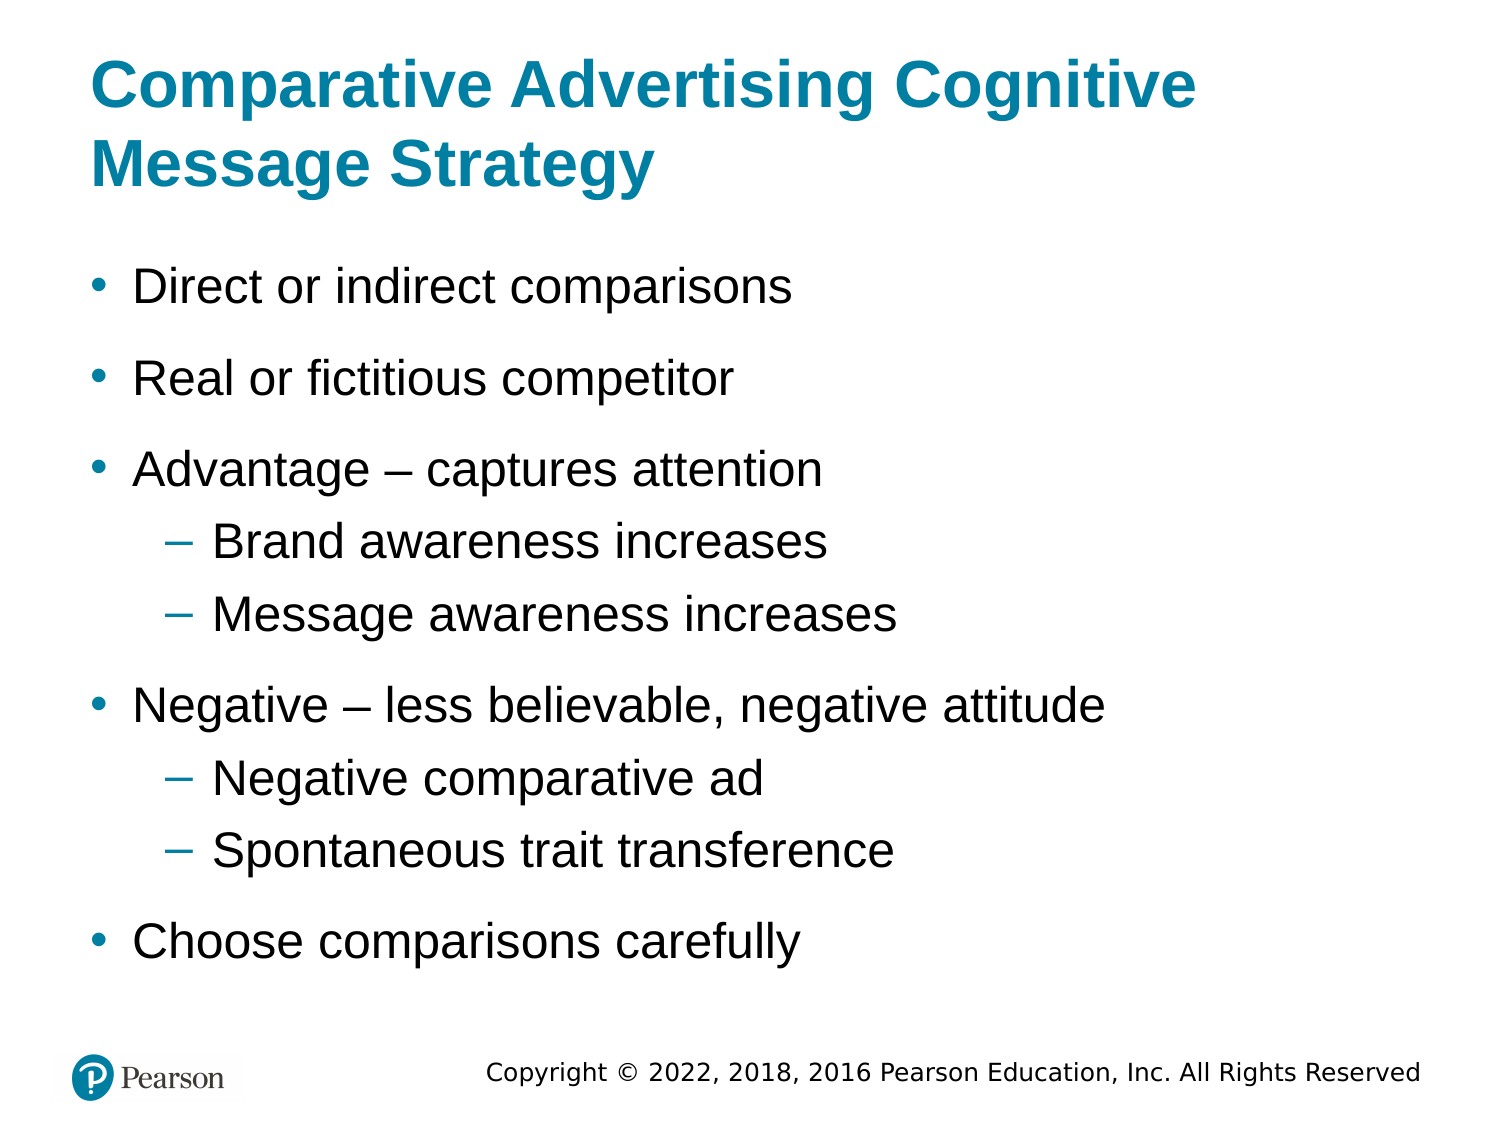

# Comparative Advertising Cognitive Message Strategy
Direct or indirect comparisons
Real or fictitious competitor
Advantage – captures attention
Brand awareness increases
Message awareness increases
Negative – less believable, negative attitude
Negative comparative ad
Spontaneous trait transference
Choose comparisons carefully